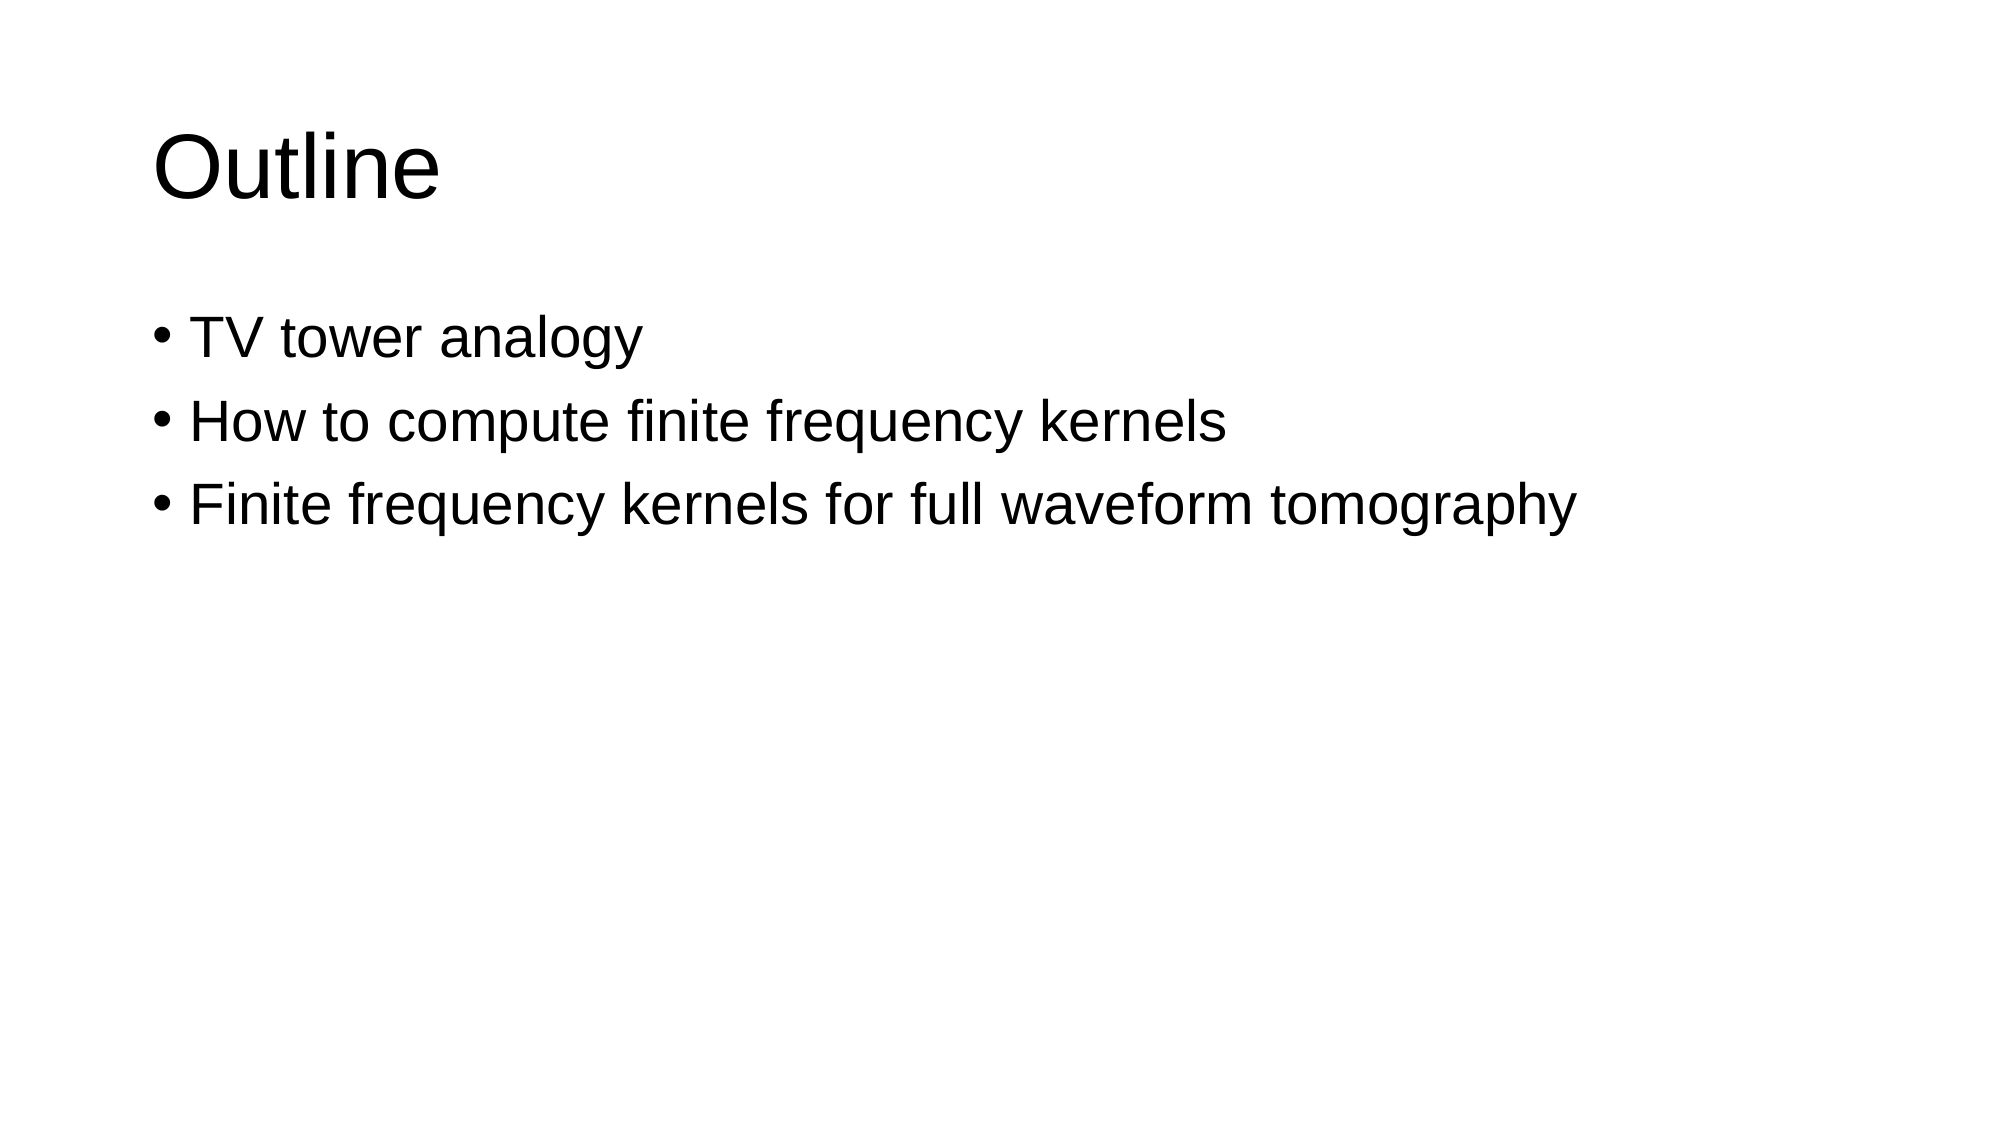

# Outline
TV tower analogy
How to compute finite frequency kernels
Finite frequency kernels for full waveform tomography